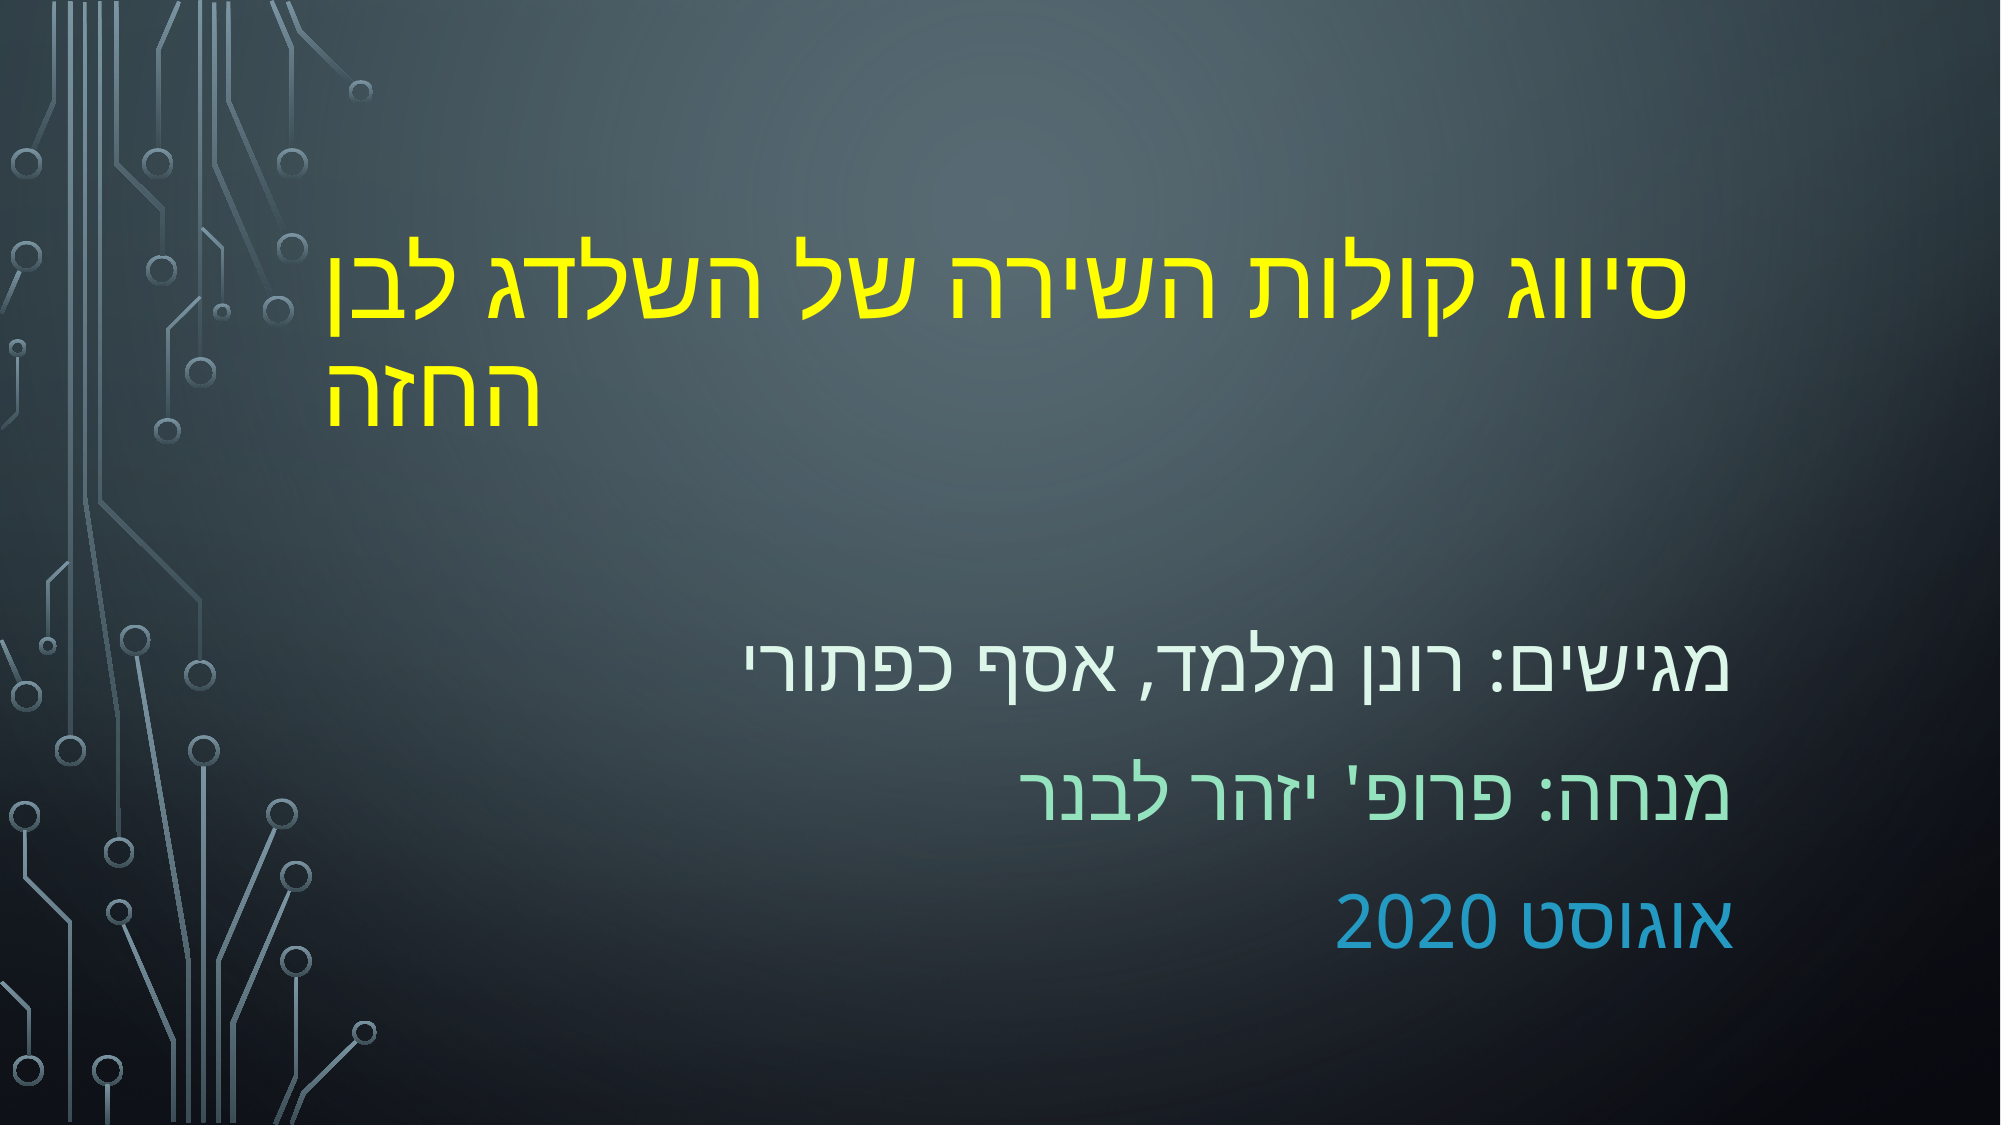

# סיווג קולות השירה של השלדג לבן החזה
מגישים: רונן מלמד, אסף כפתורי
מנחה: פרופ' יזהר לבנר
אוגוסט 2020